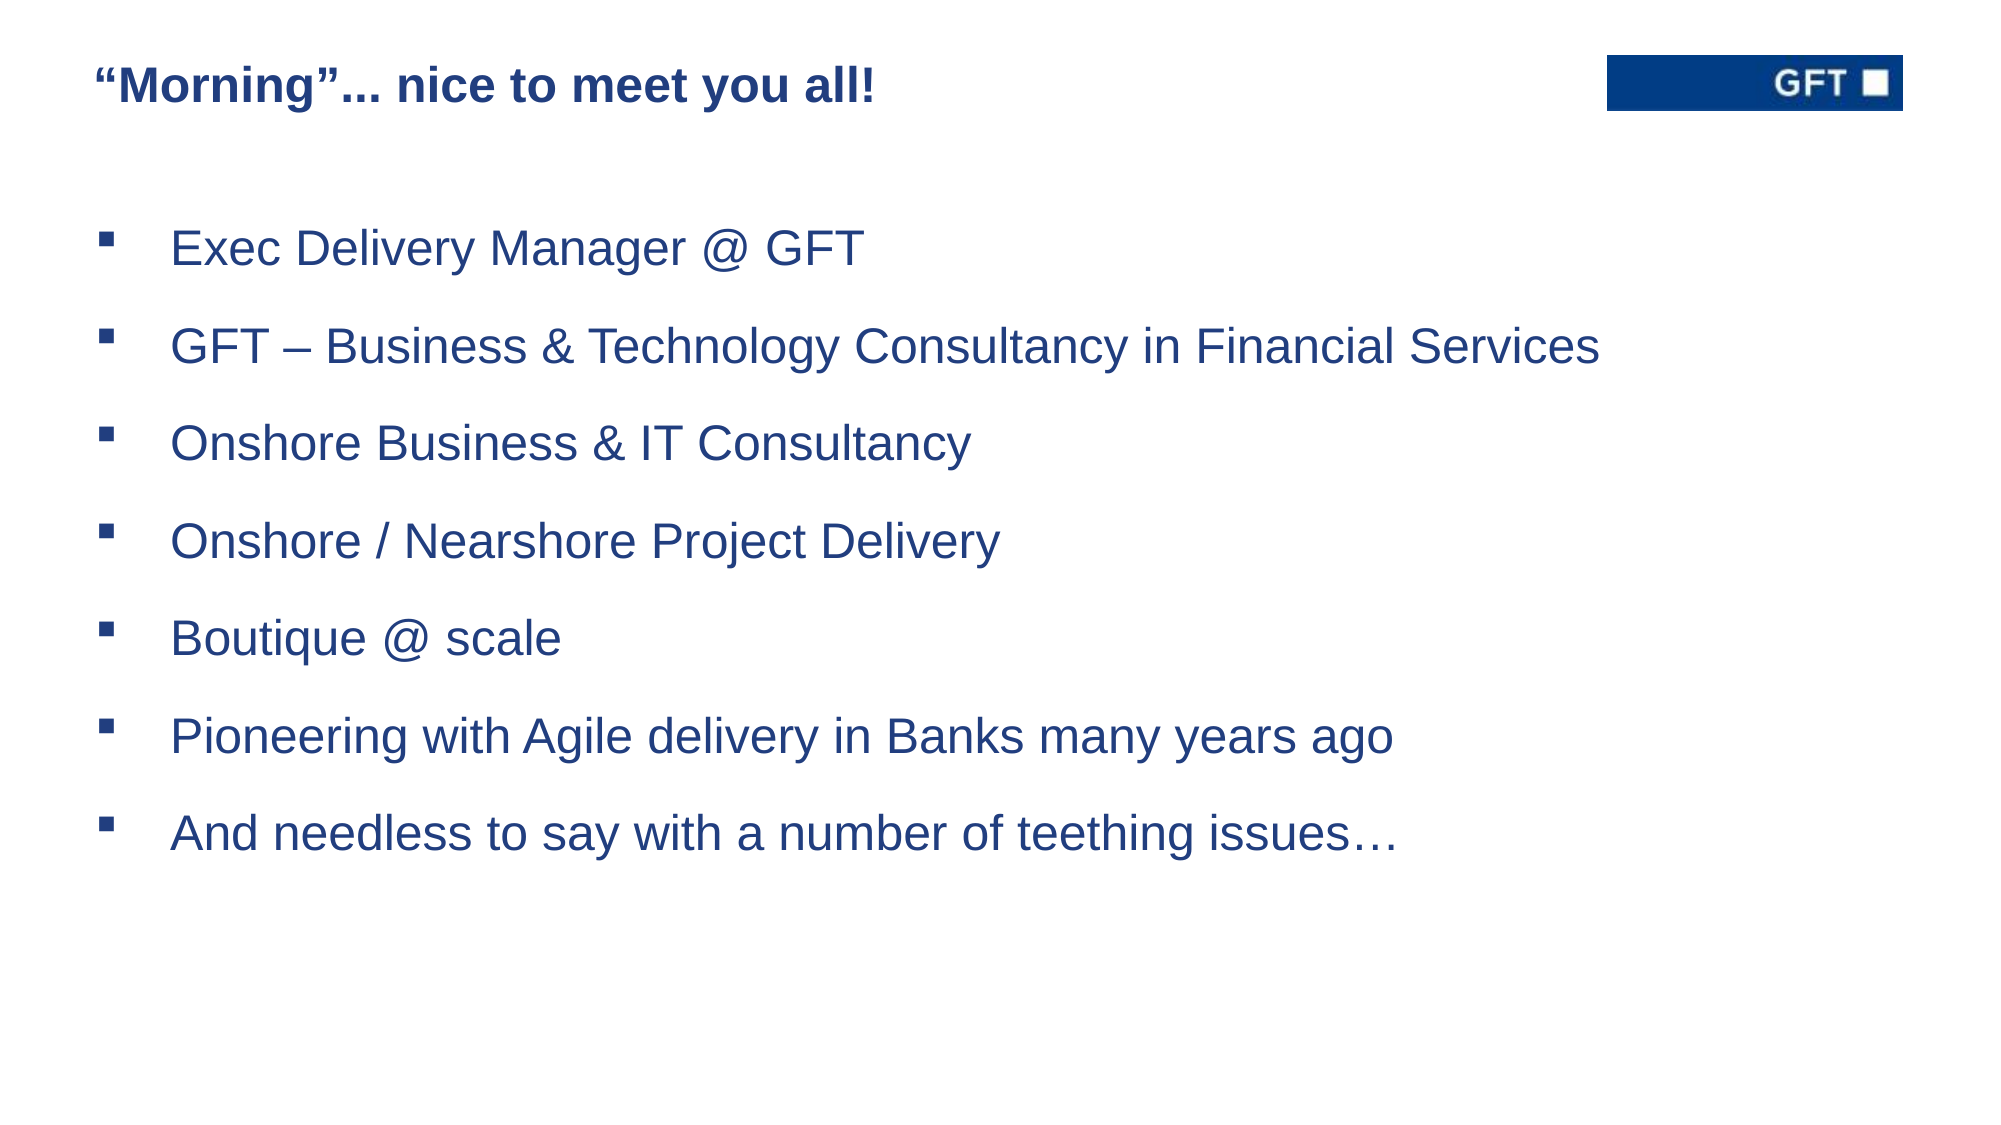

“Morning”... nice to meet you all!
Exec Delivery Manager @ GFT
GFT – Business & Technology Consultancy in Financial Services
Onshore Business & IT Consultancy
Onshore / Nearshore Project Delivery
Boutique @ scale
Pioneering with Agile delivery in Banks many years ago
And needless to say with a number of teething issues…